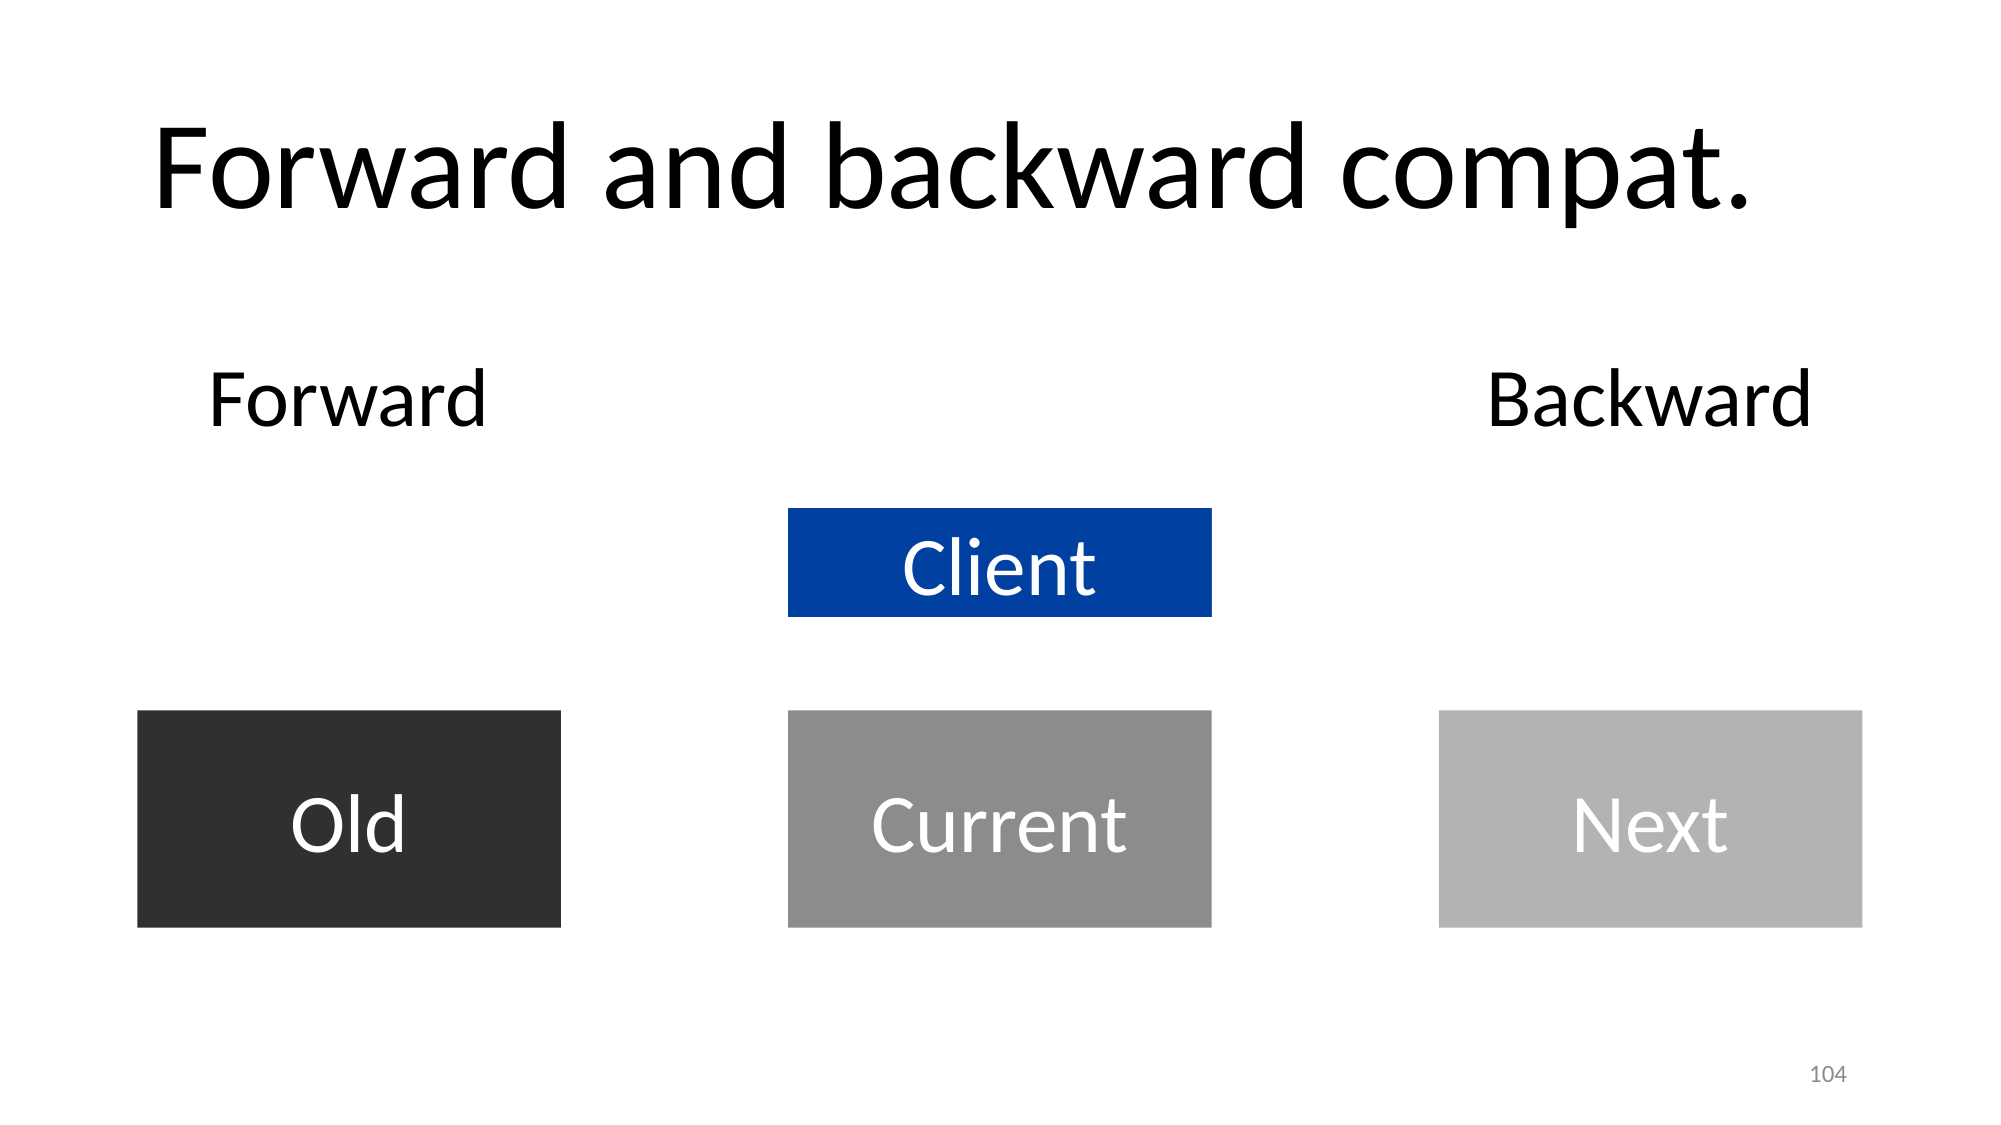

# Forward and backward compat.
Forward
Backward
Client
Client
Old
Next
Current
104